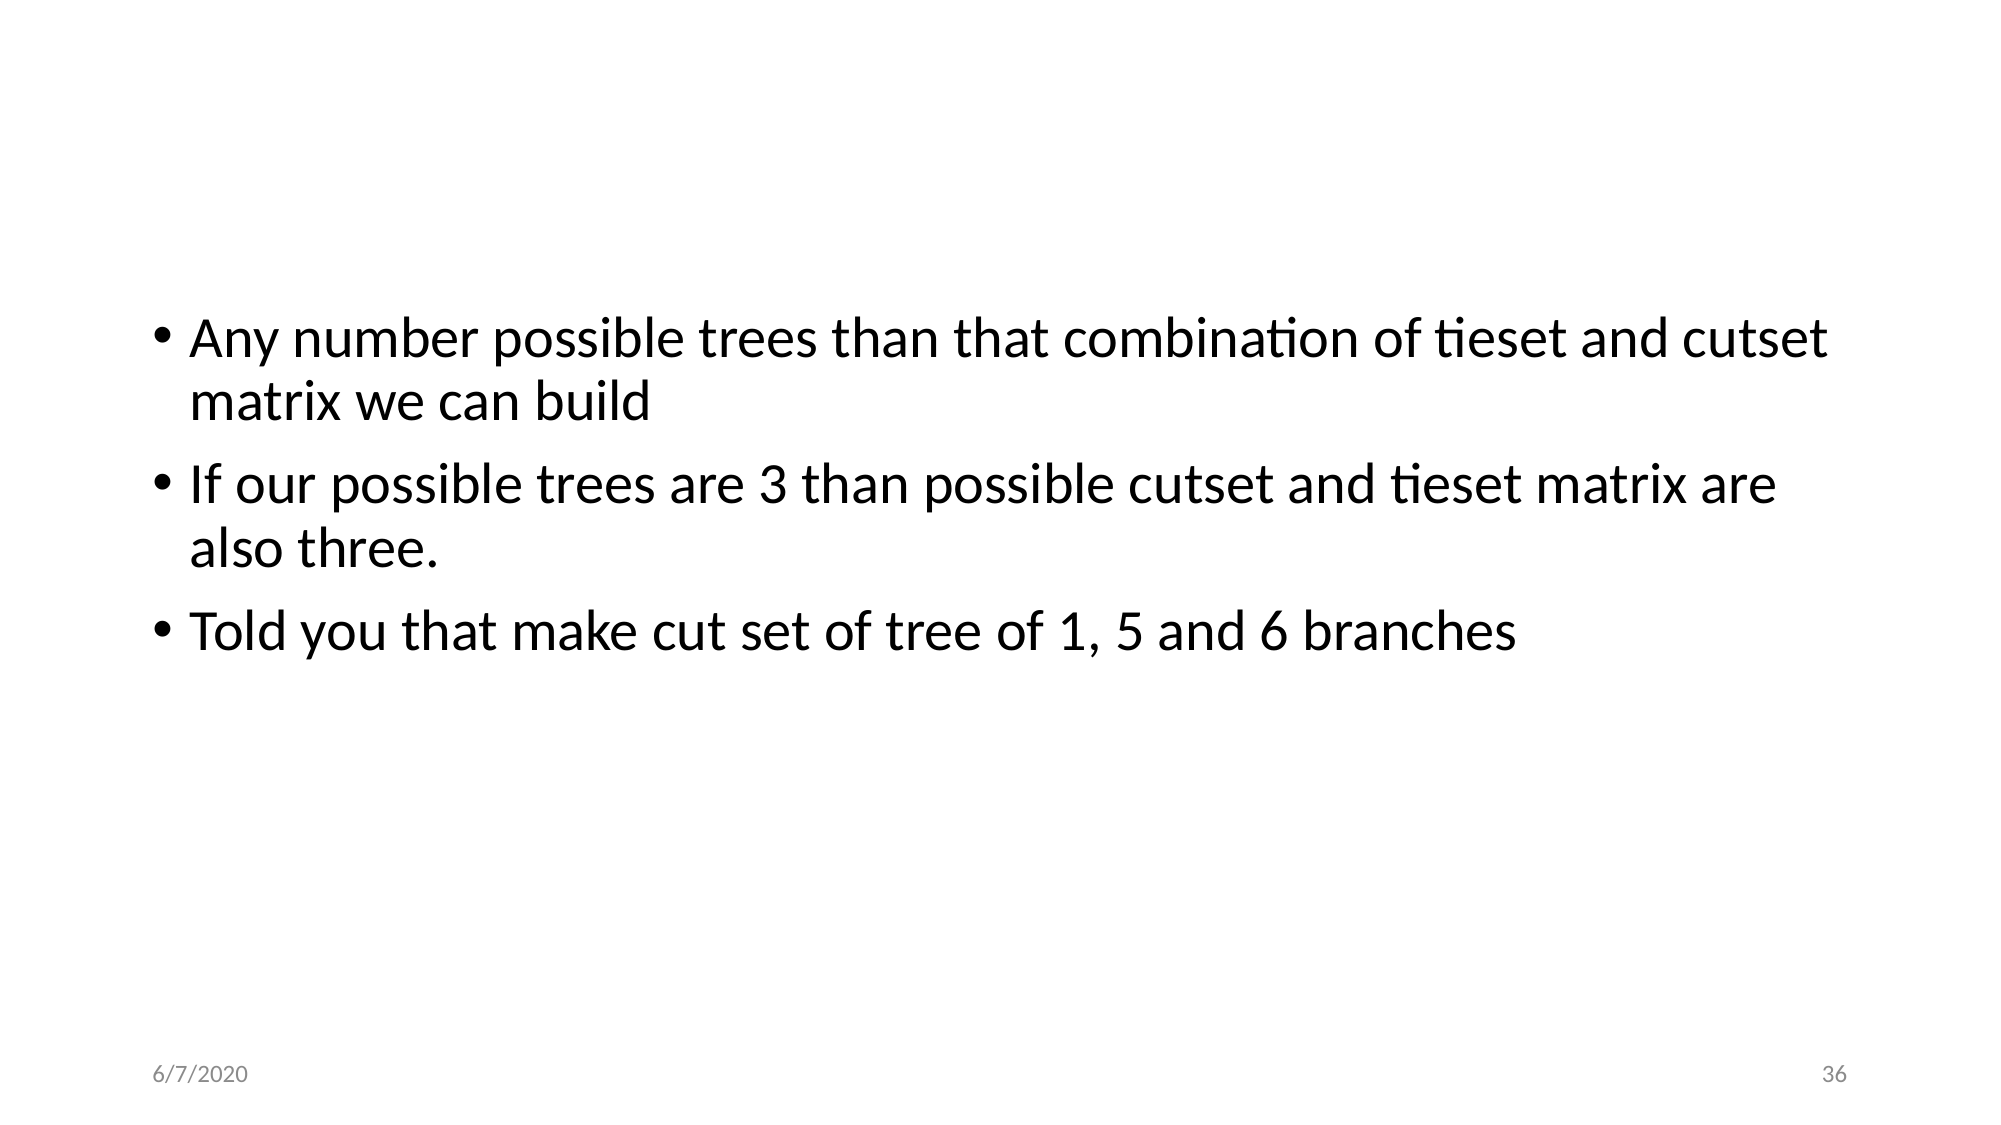

#
Any number possible trees than that combination of tieset and cutset matrix we can build
If our possible trees are 3 than possible cutset and tieset matrix are also three.
Told you that make cut set of tree of 1, 5 and 6 branches
6/7/2020
36